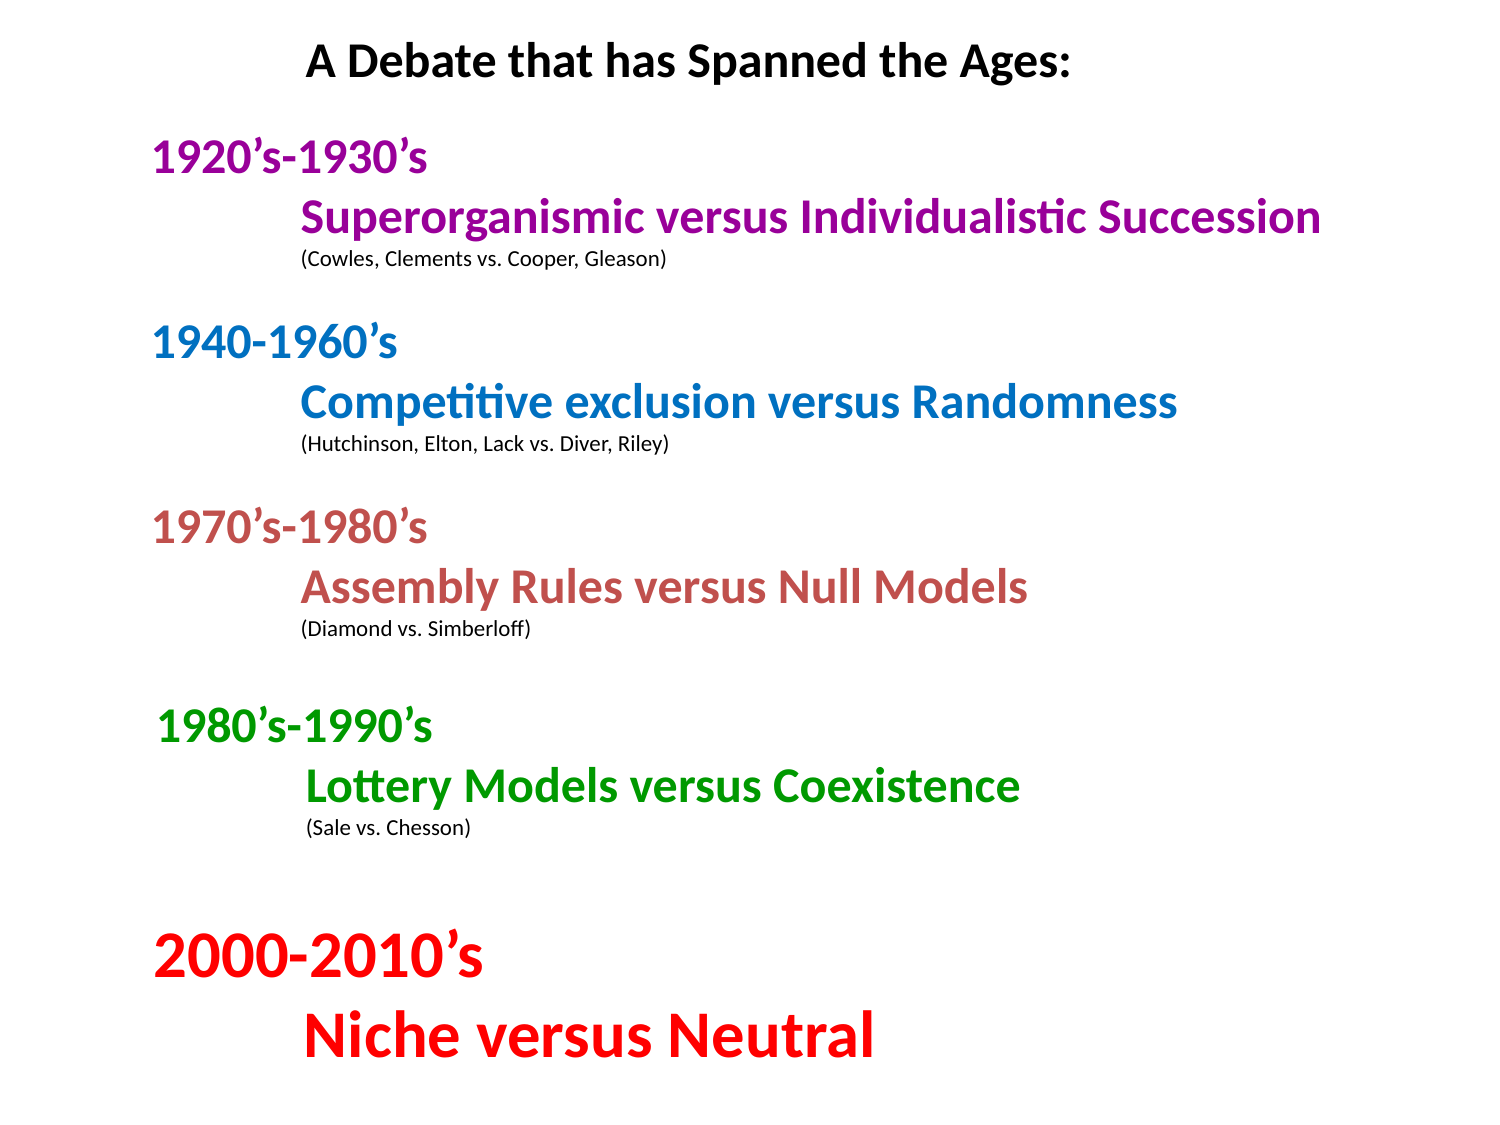

A Debate that has Spanned the Ages:
1920’s-1930’s
	Superorganismic versus Individualistic Succession
	(Cowles, Clements vs. Cooper, Gleason)
1940-1960’s
	Competitive exclusion versus Randomness
	(Hutchinson, Elton, Lack vs. Diver, Riley)
1970’s-1980’s
	Assembly Rules versus Null Models
	(Diamond vs. Simberloff)

1980’s-1990’s
	Lottery Models versus Coexistence
	(Sale vs. Chesson)

2000-2010’s
	Niche versus Neutral